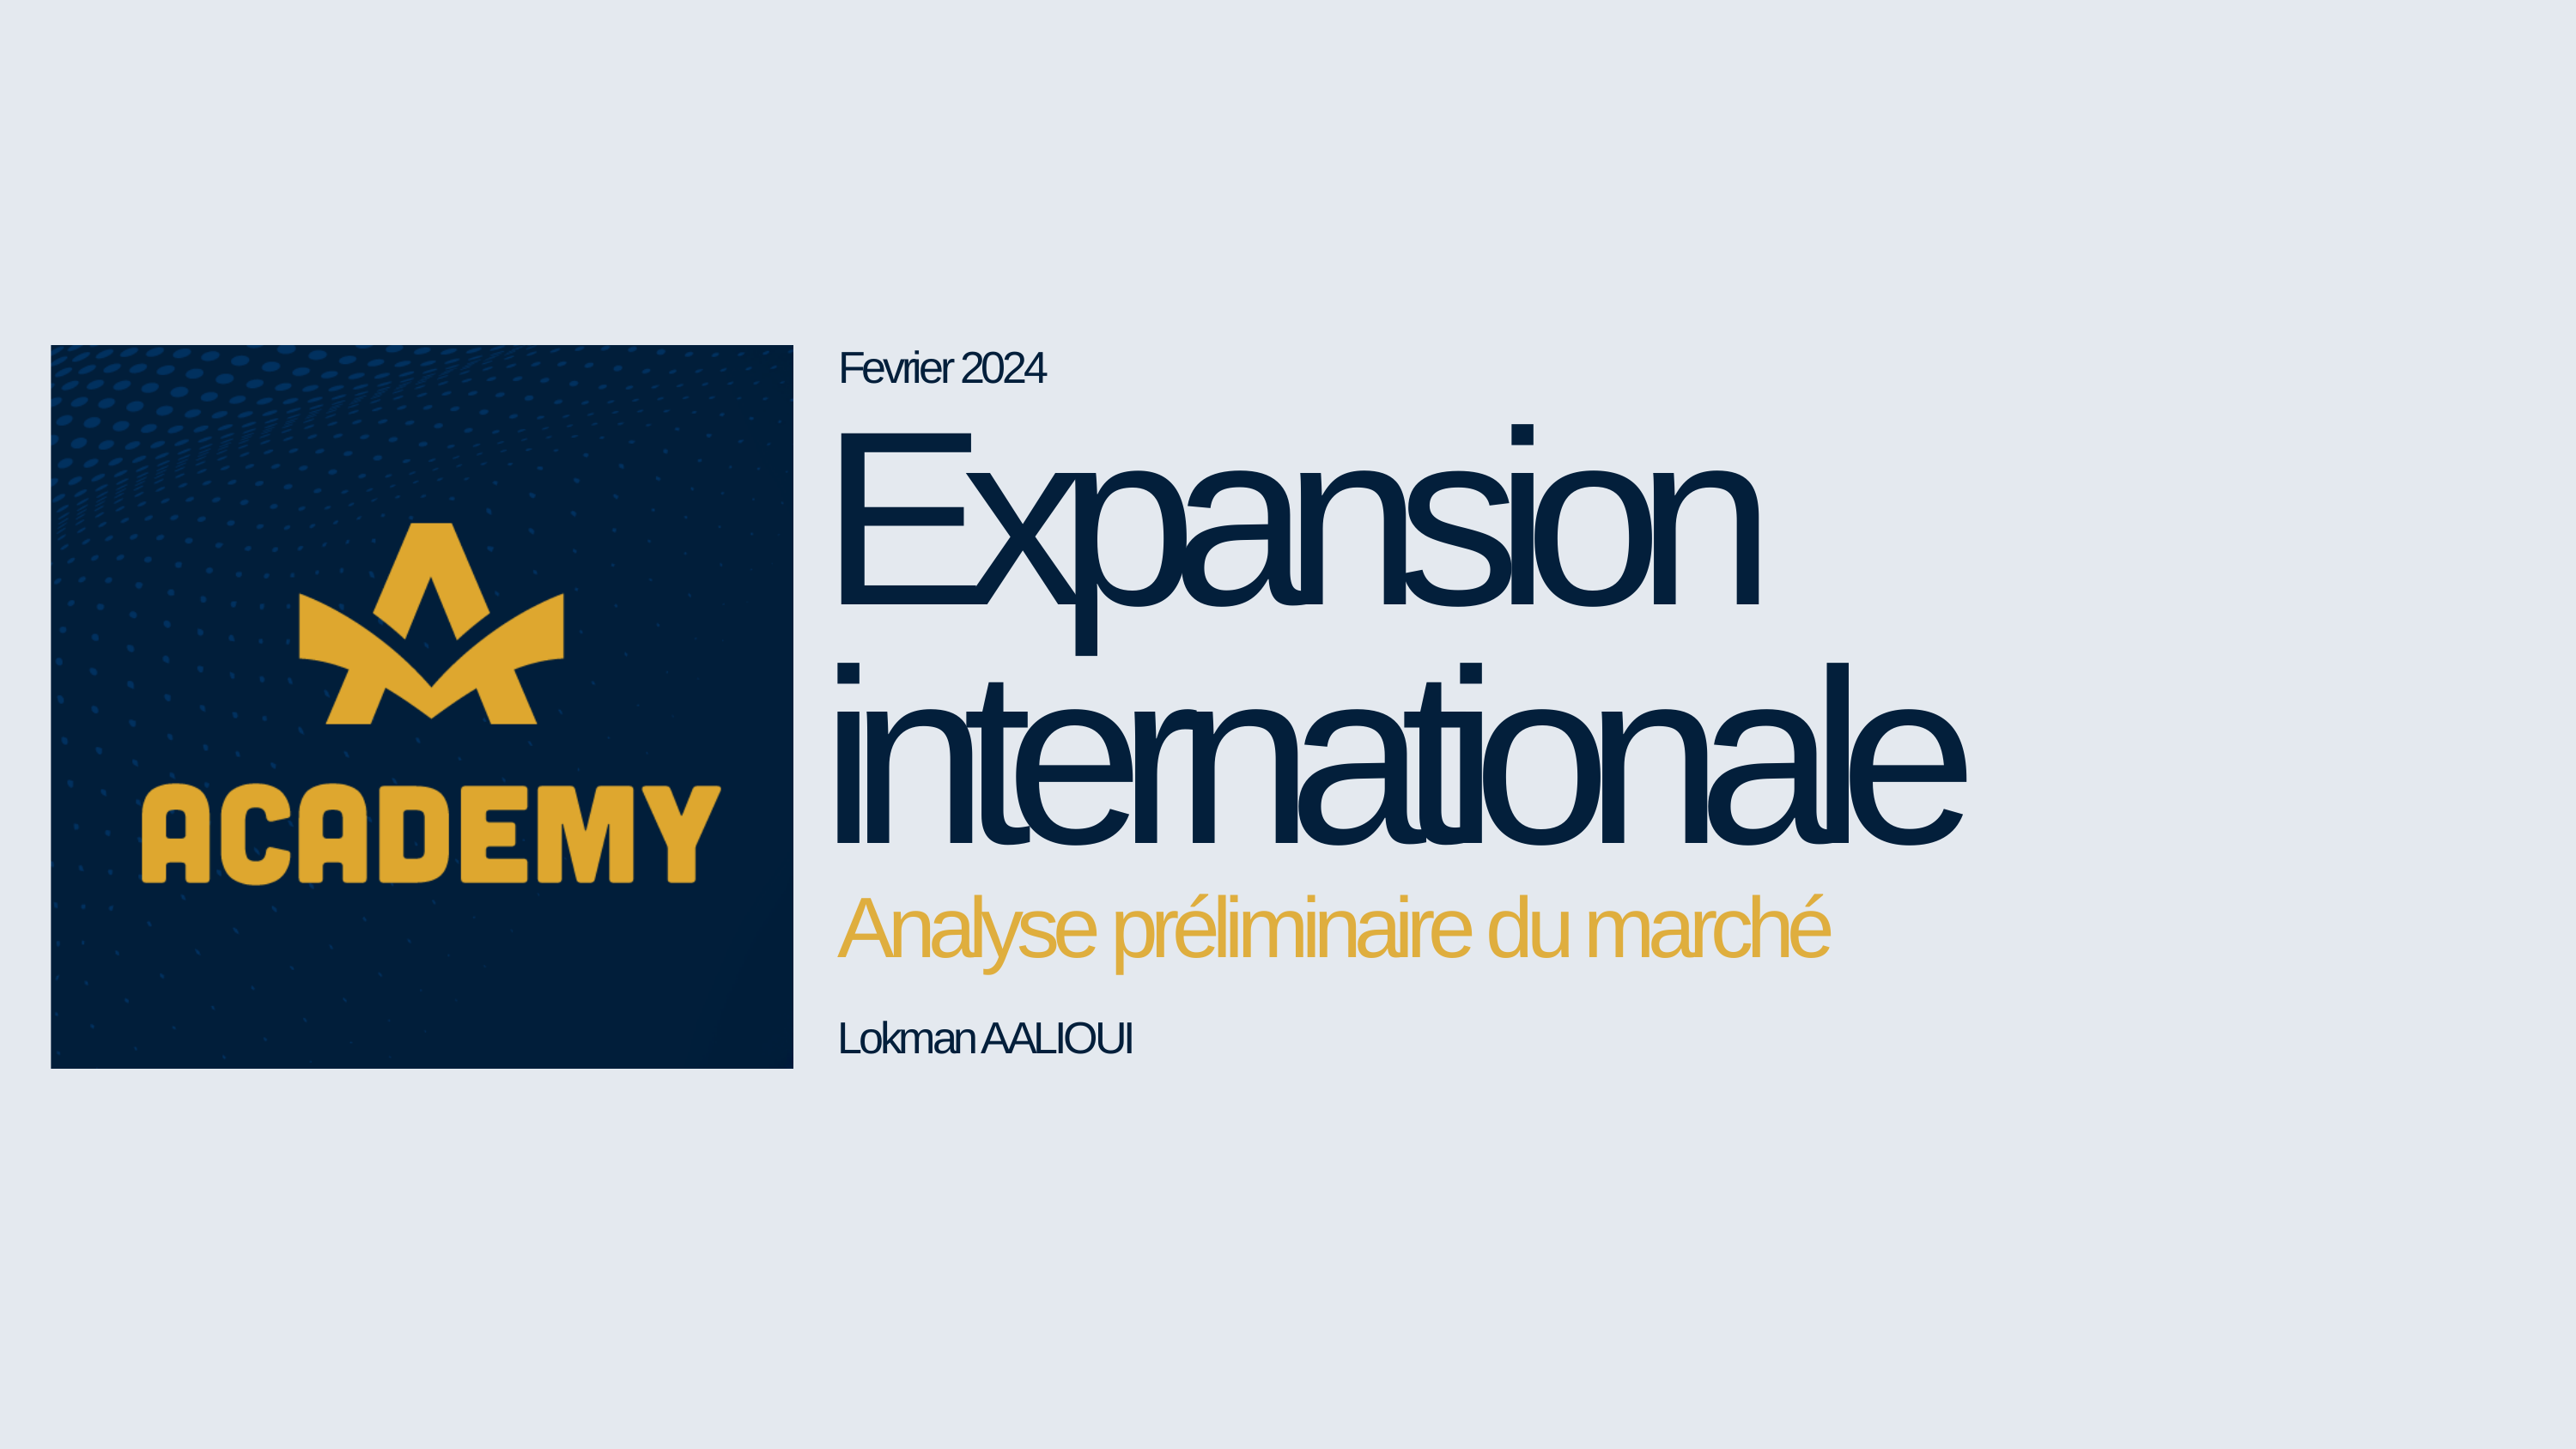

Fevrier 2024
Expansion internationale
Analyse préliminaire du marché
Lokman AALIOUI